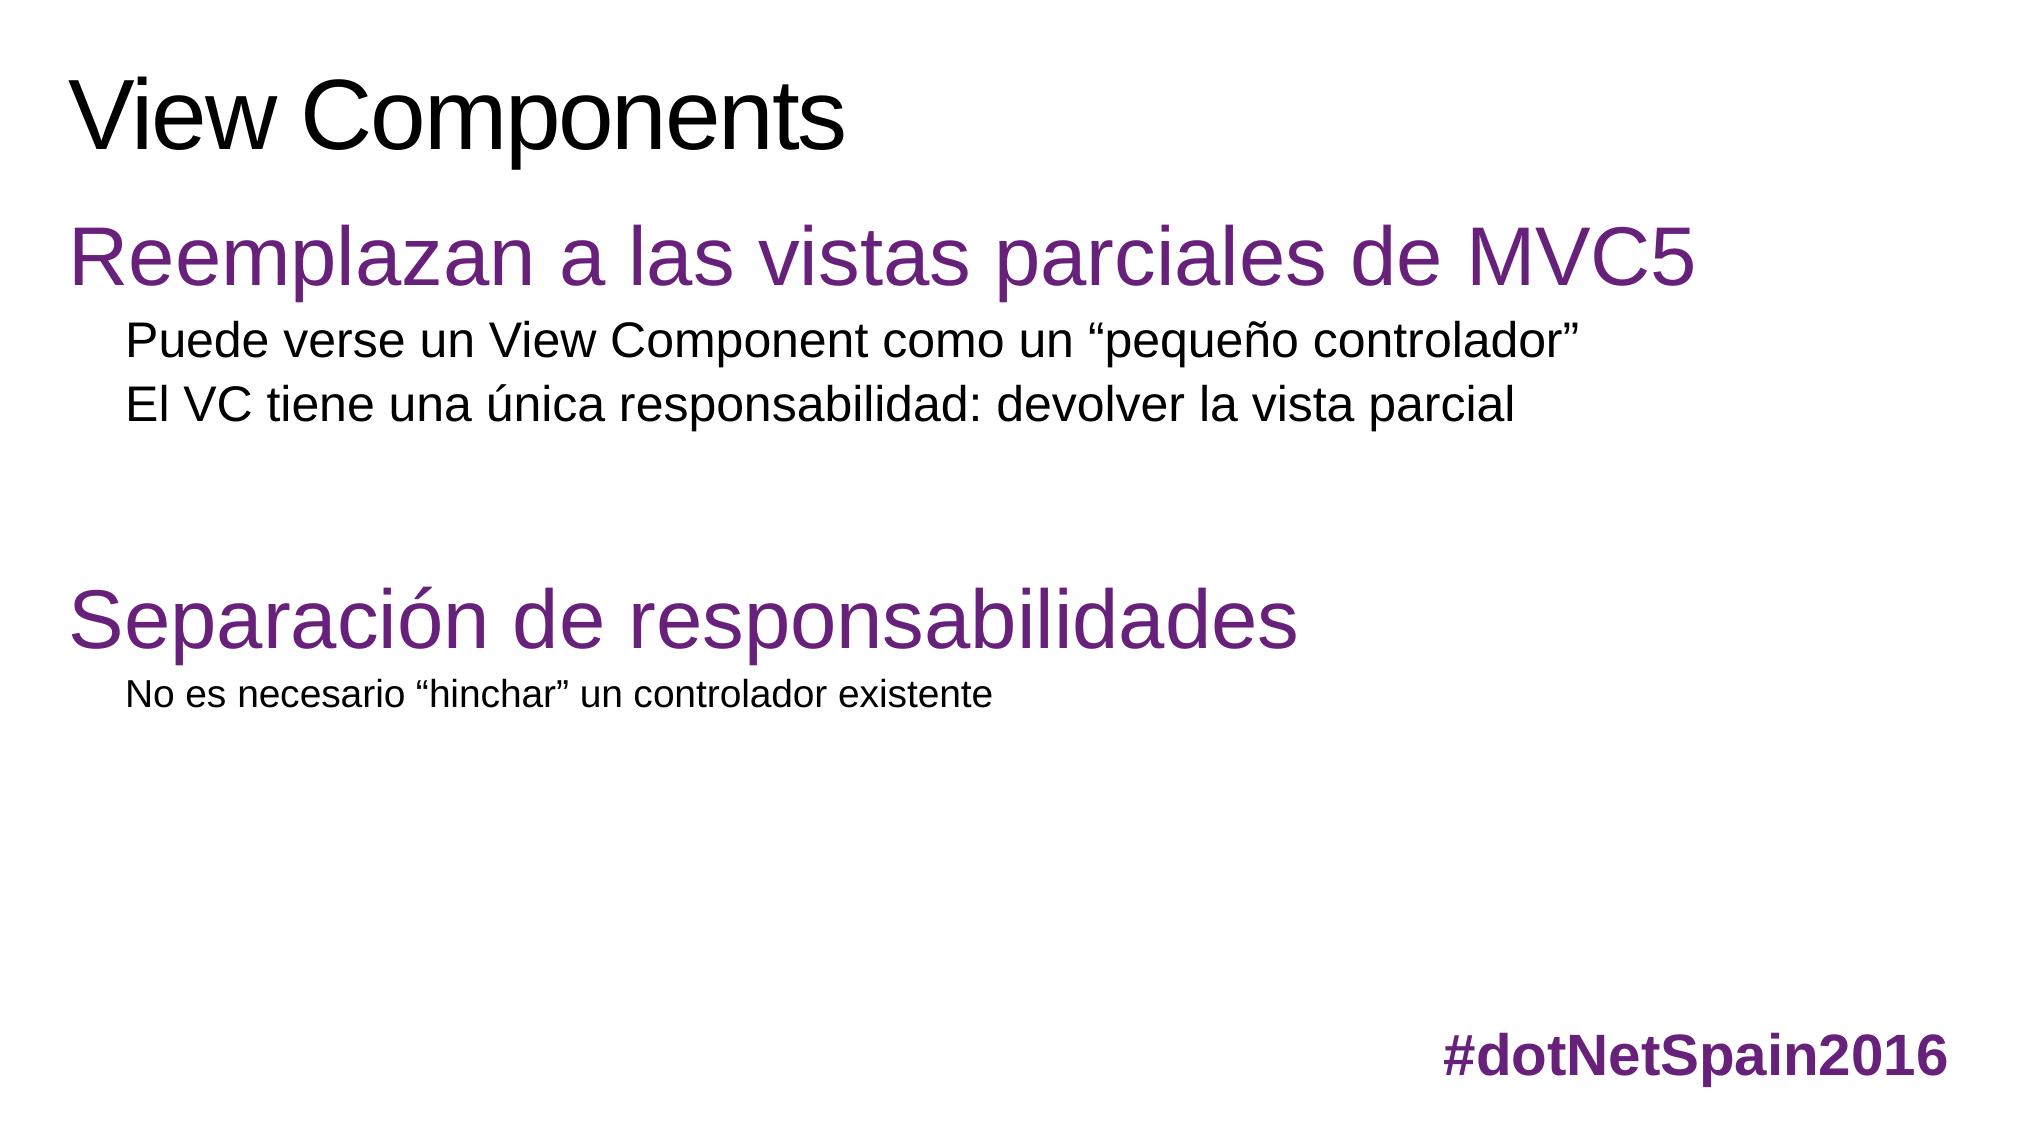

# View Components
Reemplazan a las vistas parciales de MVC5
Puede verse un View Component como un “pequeño controlador”
El VC tiene una única responsabilidad: devolver la vista parcial

Separación de responsabilidades
No es necesario “hinchar” un controlador existente